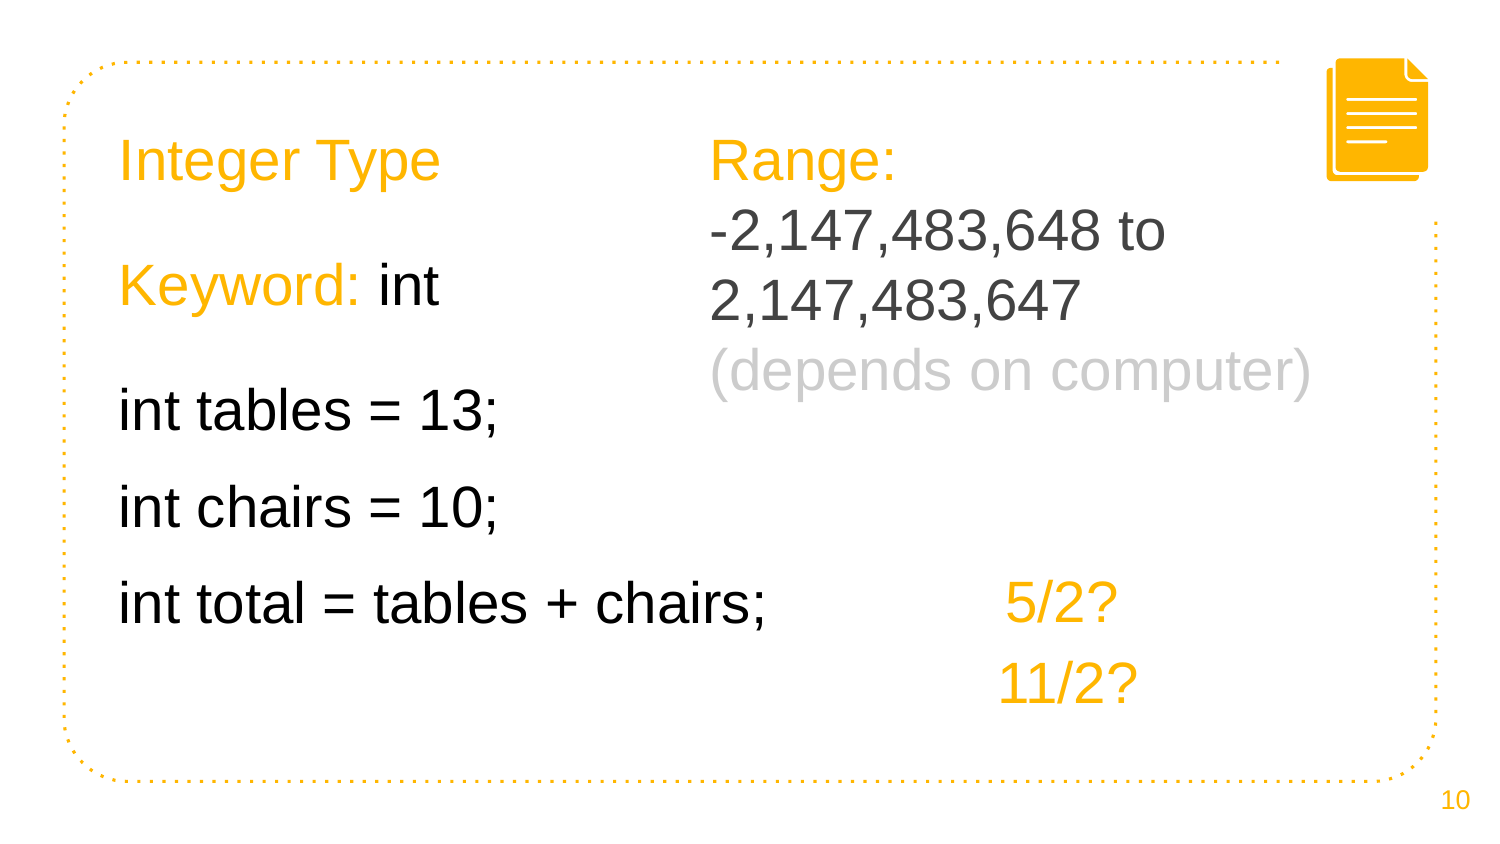

# Integer Type
Range:
-2,147,483,648 to 2,147,483,647
(depends on computer)
Keyword: int
int tables = 13;
int chairs = 10;
5/2?
int total = tables + chairs;
11/2?
10